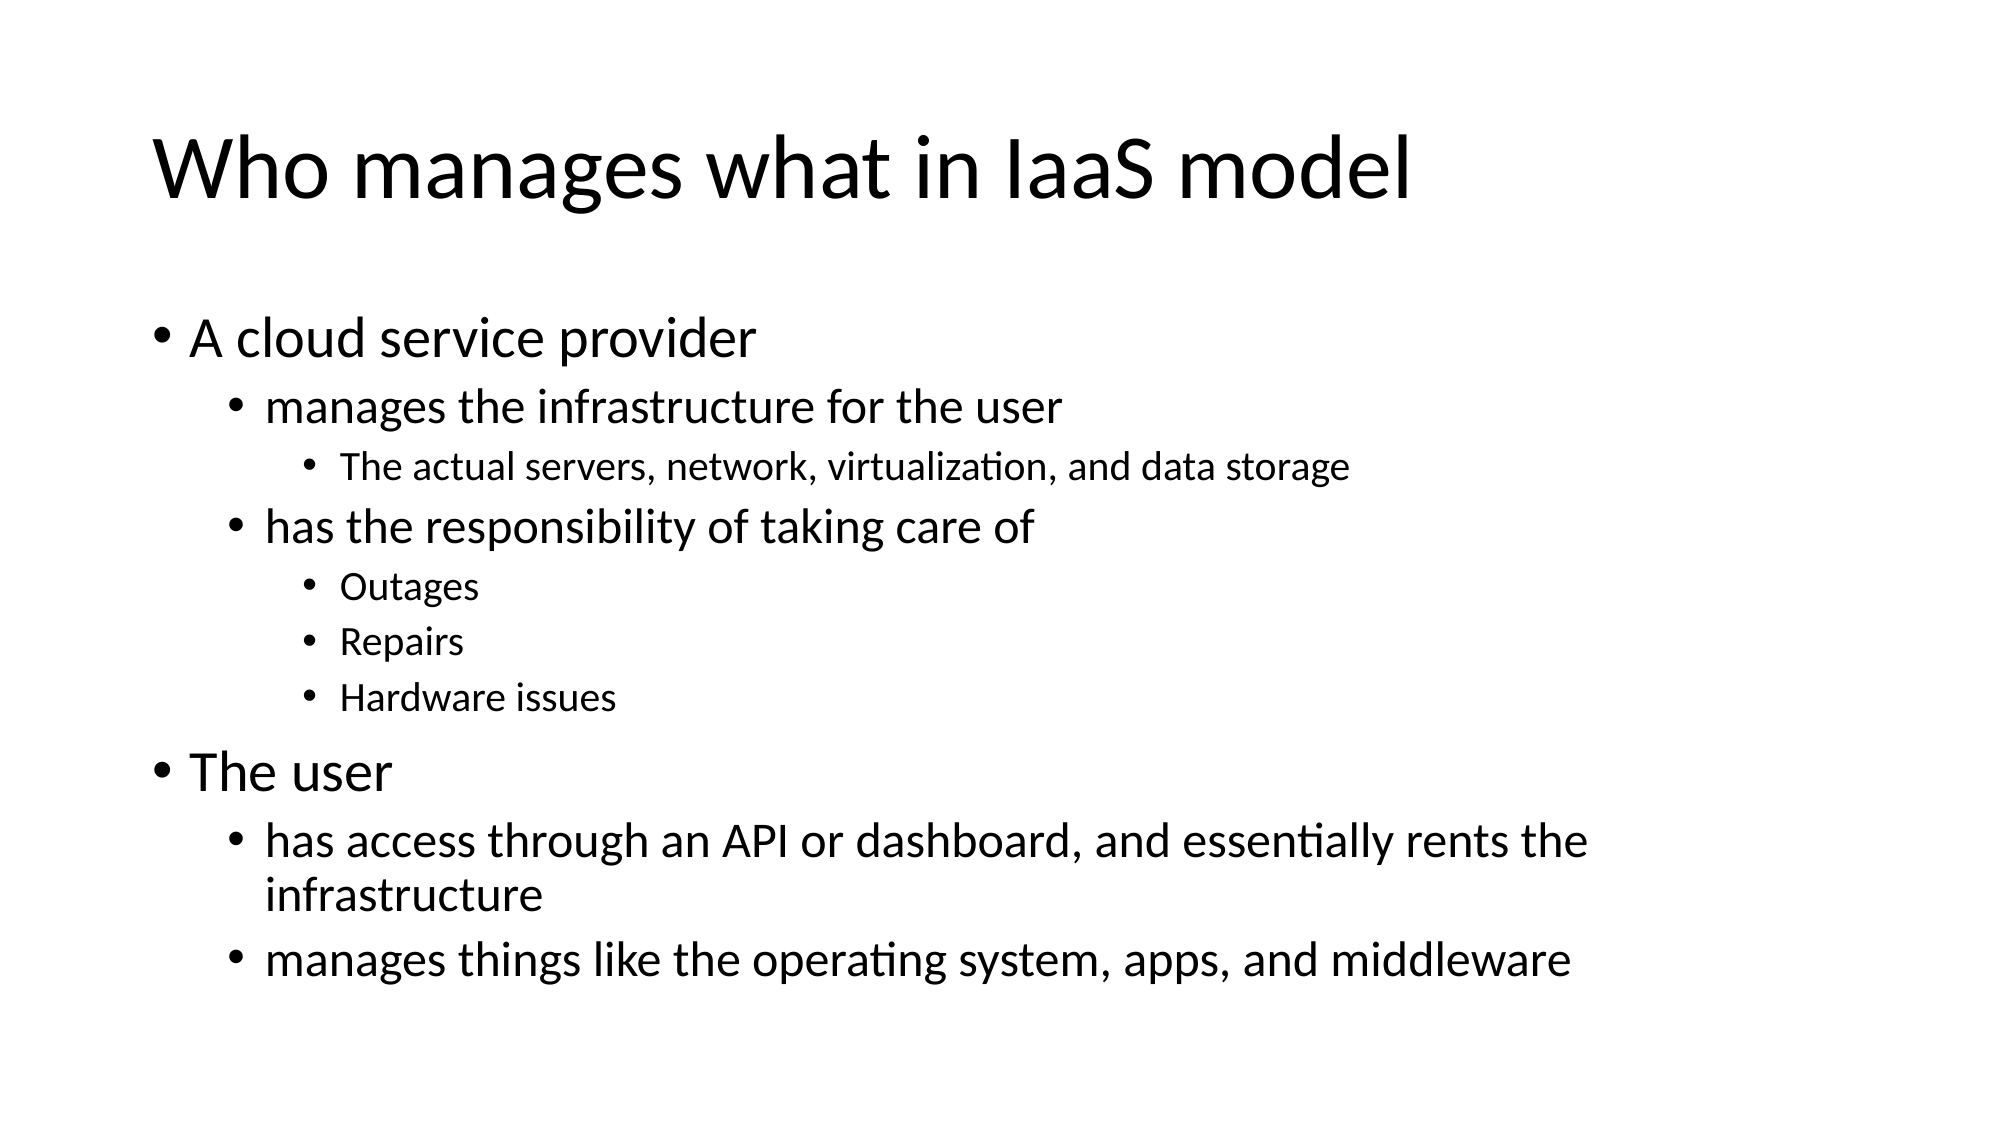

# Who manages what in IaaS model
A cloud service provider
manages the infrastructure for the user
The actual servers, network, virtualization, and data storage
has the responsibility of taking care of
Outages
Repairs
Hardware issues
The user
has access through an API or dashboard, and essentially rents the infrastructure
manages things like the operating system, apps, and middleware